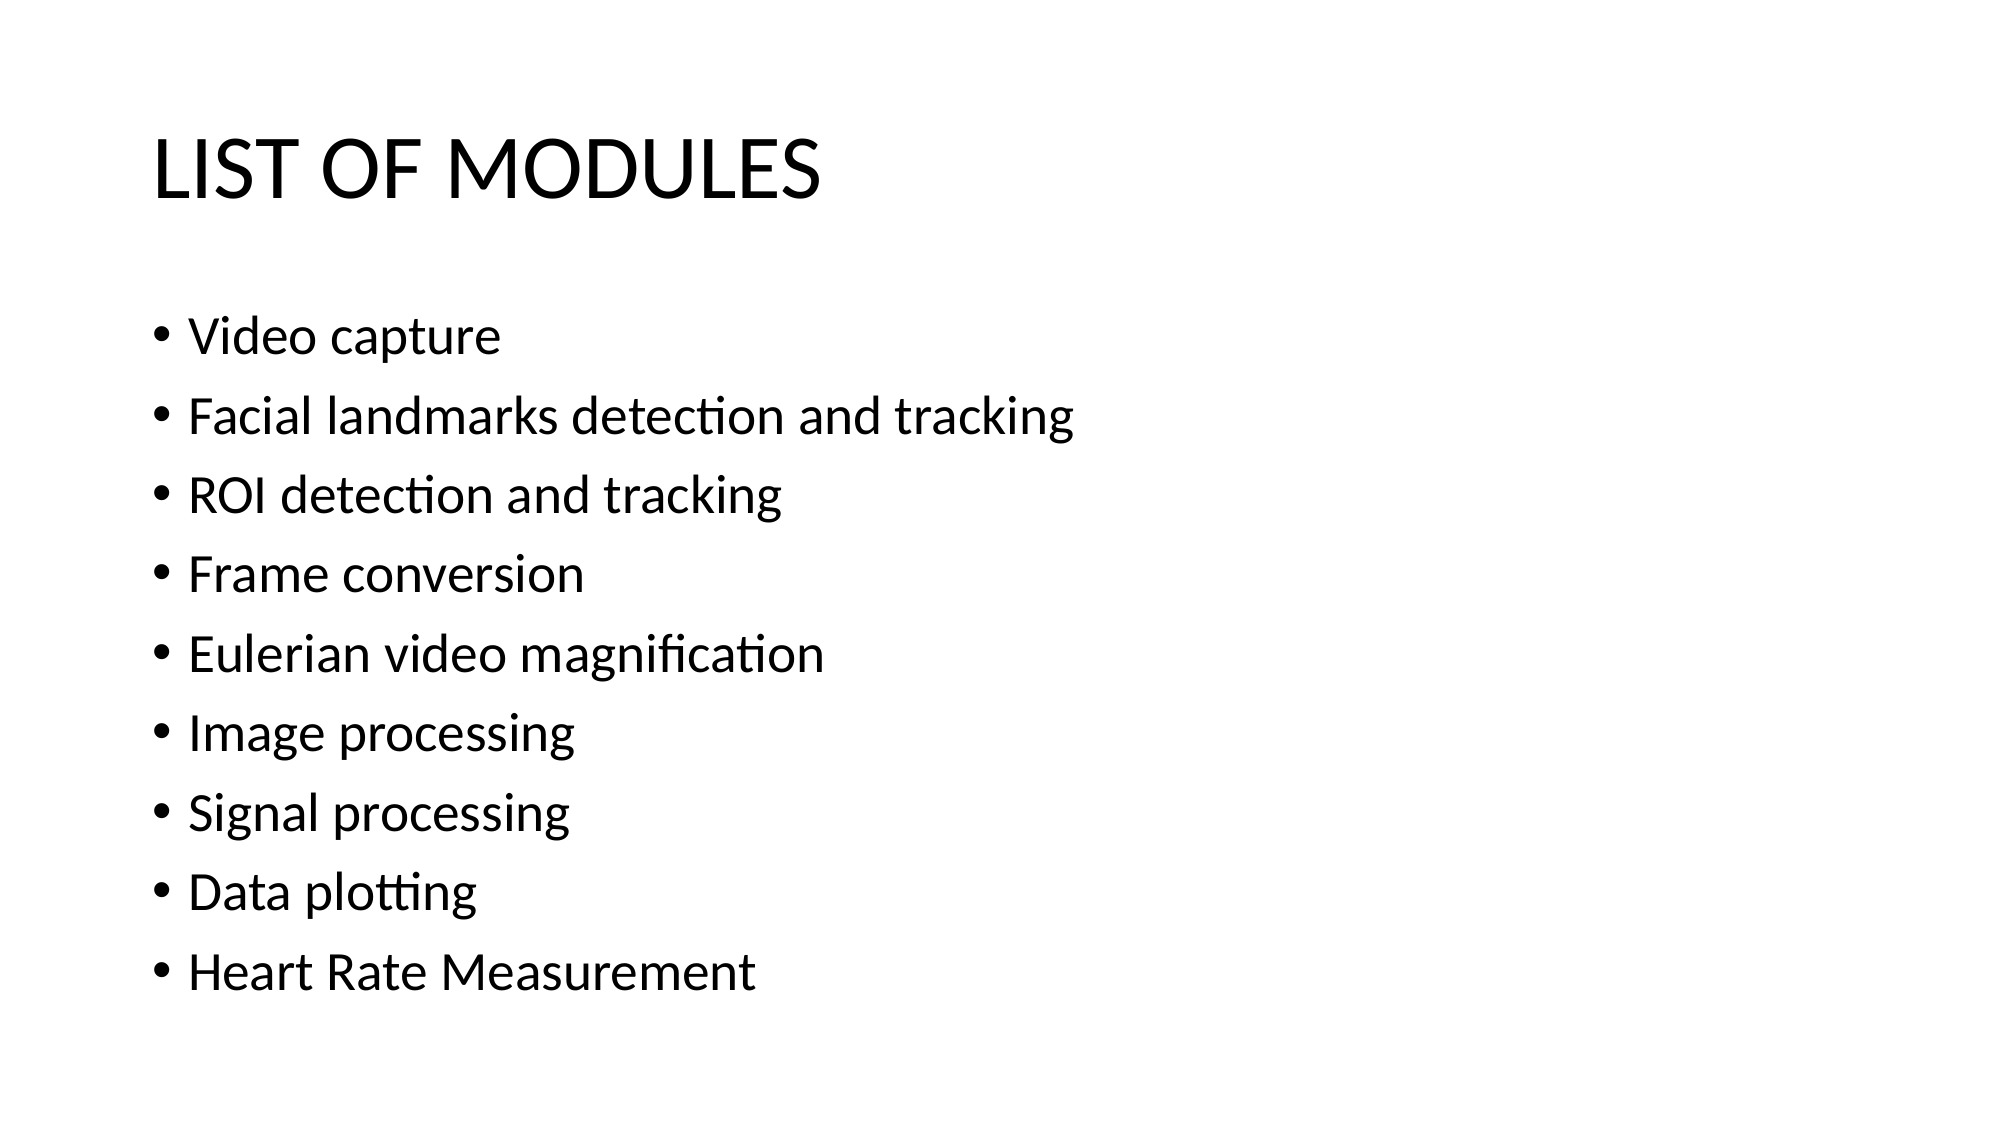

# LIST OF MODULES
Video capture
Facial landmarks detection and tracking
ROI detection and tracking
Frame conversion
Eulerian video magnification
Image processing
Signal processing
Data plotting
Heart Rate Measurement